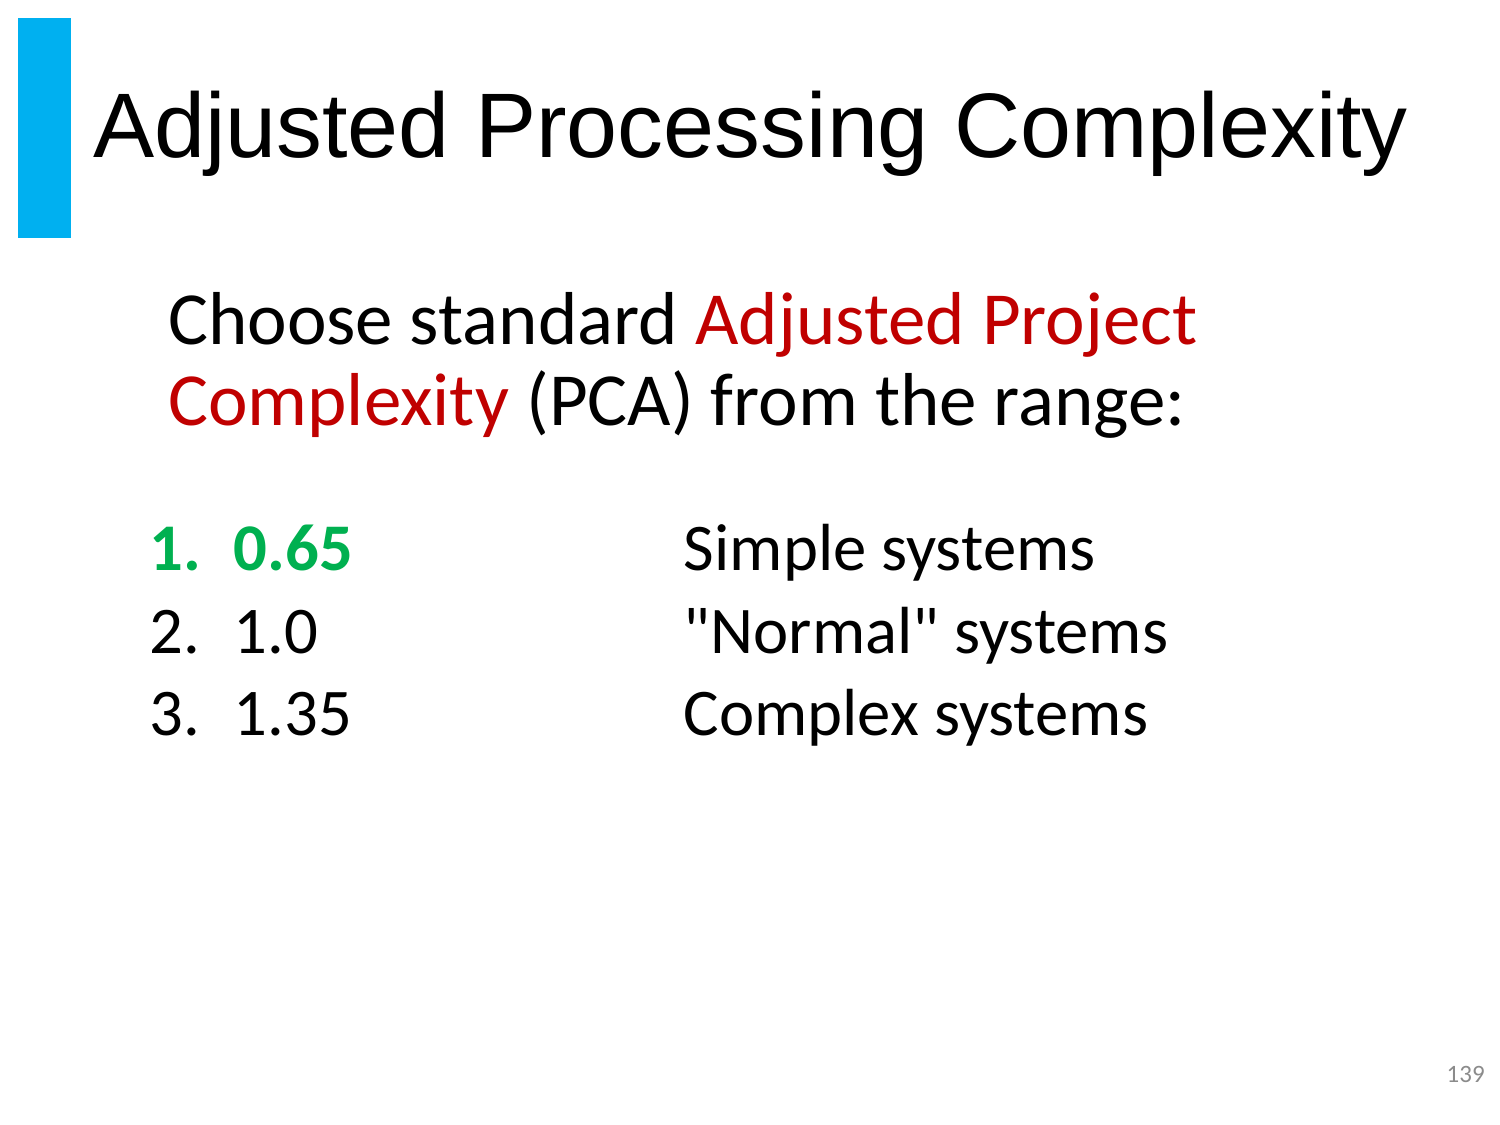

# Adjusted Processing Complexity
	Choose standard Adjusted Project Complexity (PCA) from the range:

0.65			Simple systems
1.0			"Normal" systems
1.35			Complex systems

139